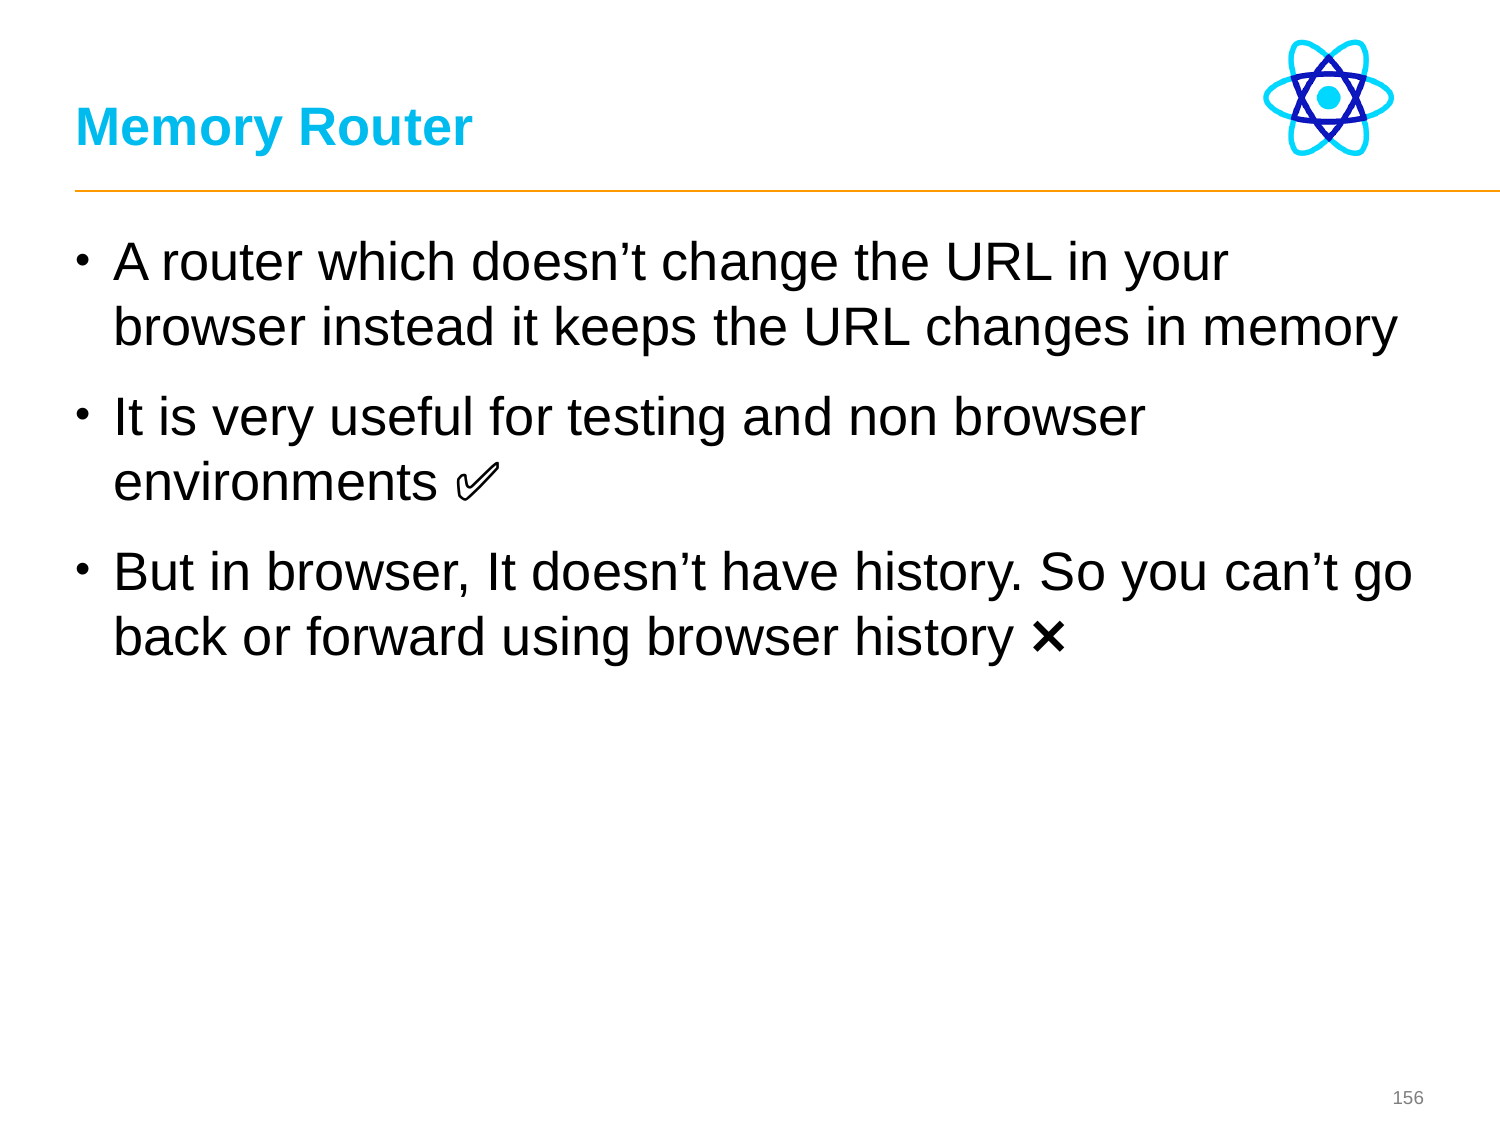

# Memory Router
A router which doesn’t change the URL in your browser instead it keeps the URL changes in memory
It is very useful for testing and non browser environments ✅
But in browser, It doesn’t have history. So you can’t go back or forward using browser history ❌